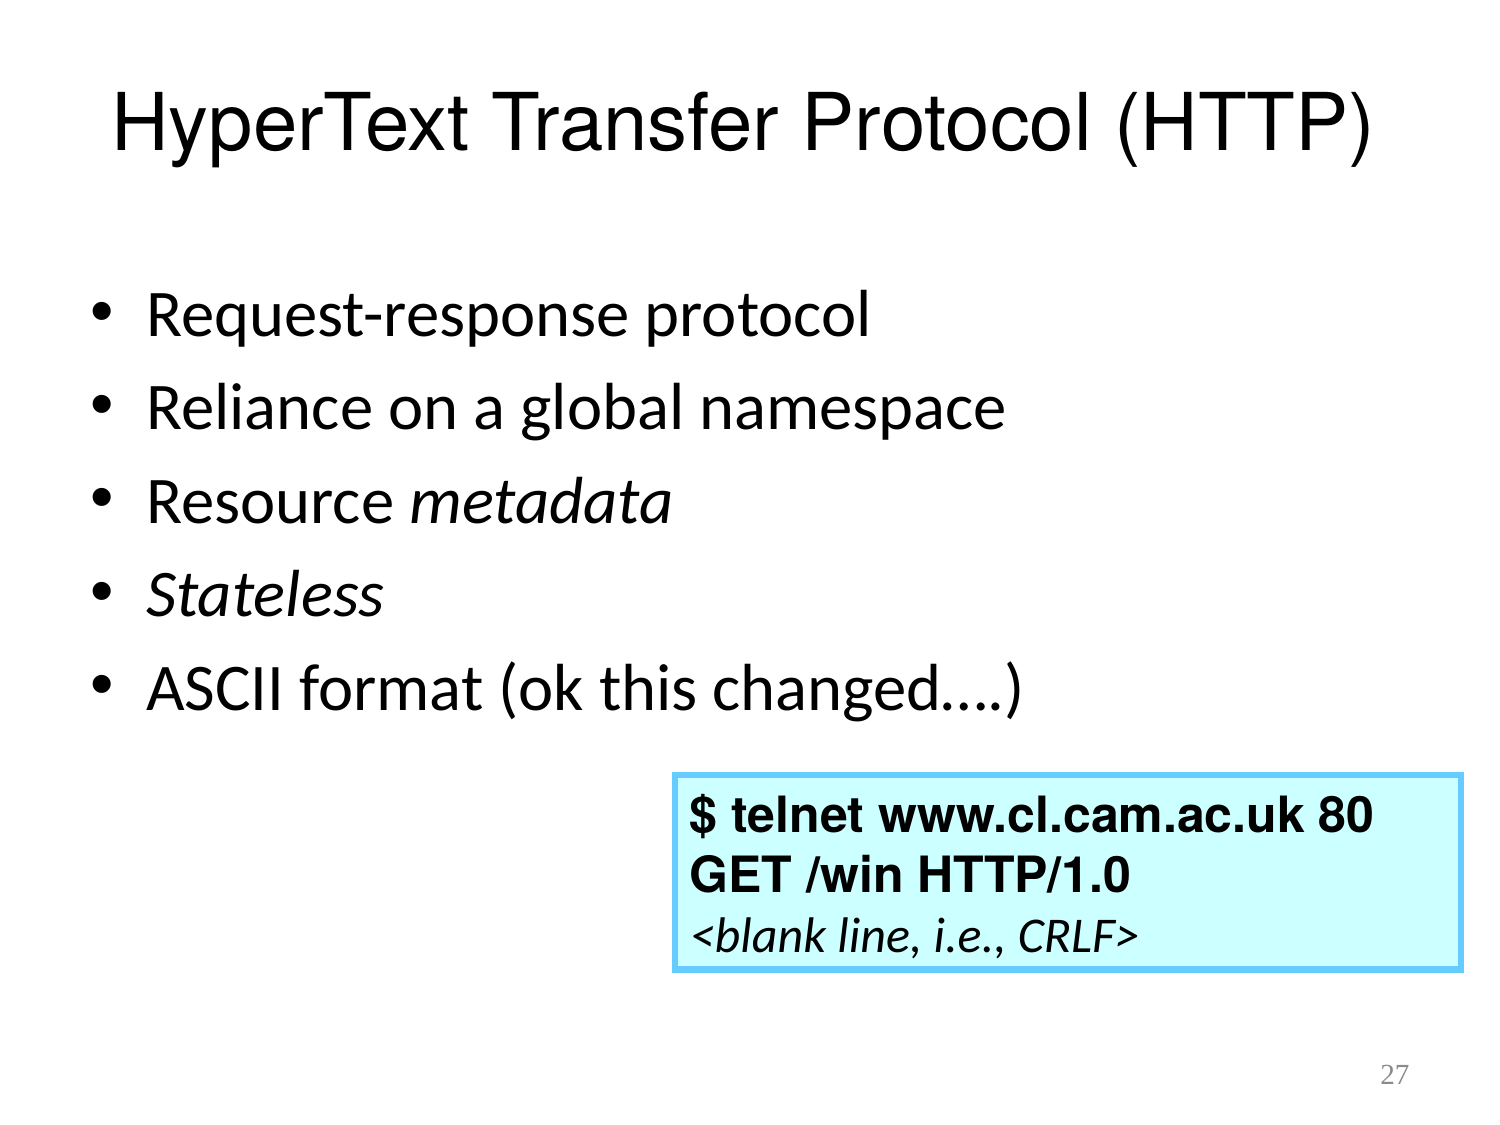

# HyperText Transfer Protocol (HTTP)
Request-response protocol
Reliance on a global namespace
Resource metadata
Stateless
ASCII format (ok this changed….)
$ telnet www.cl.cam.ac.uk 80
GET /win HTTP/1.0
<blank line, i.e., CRLF>
27